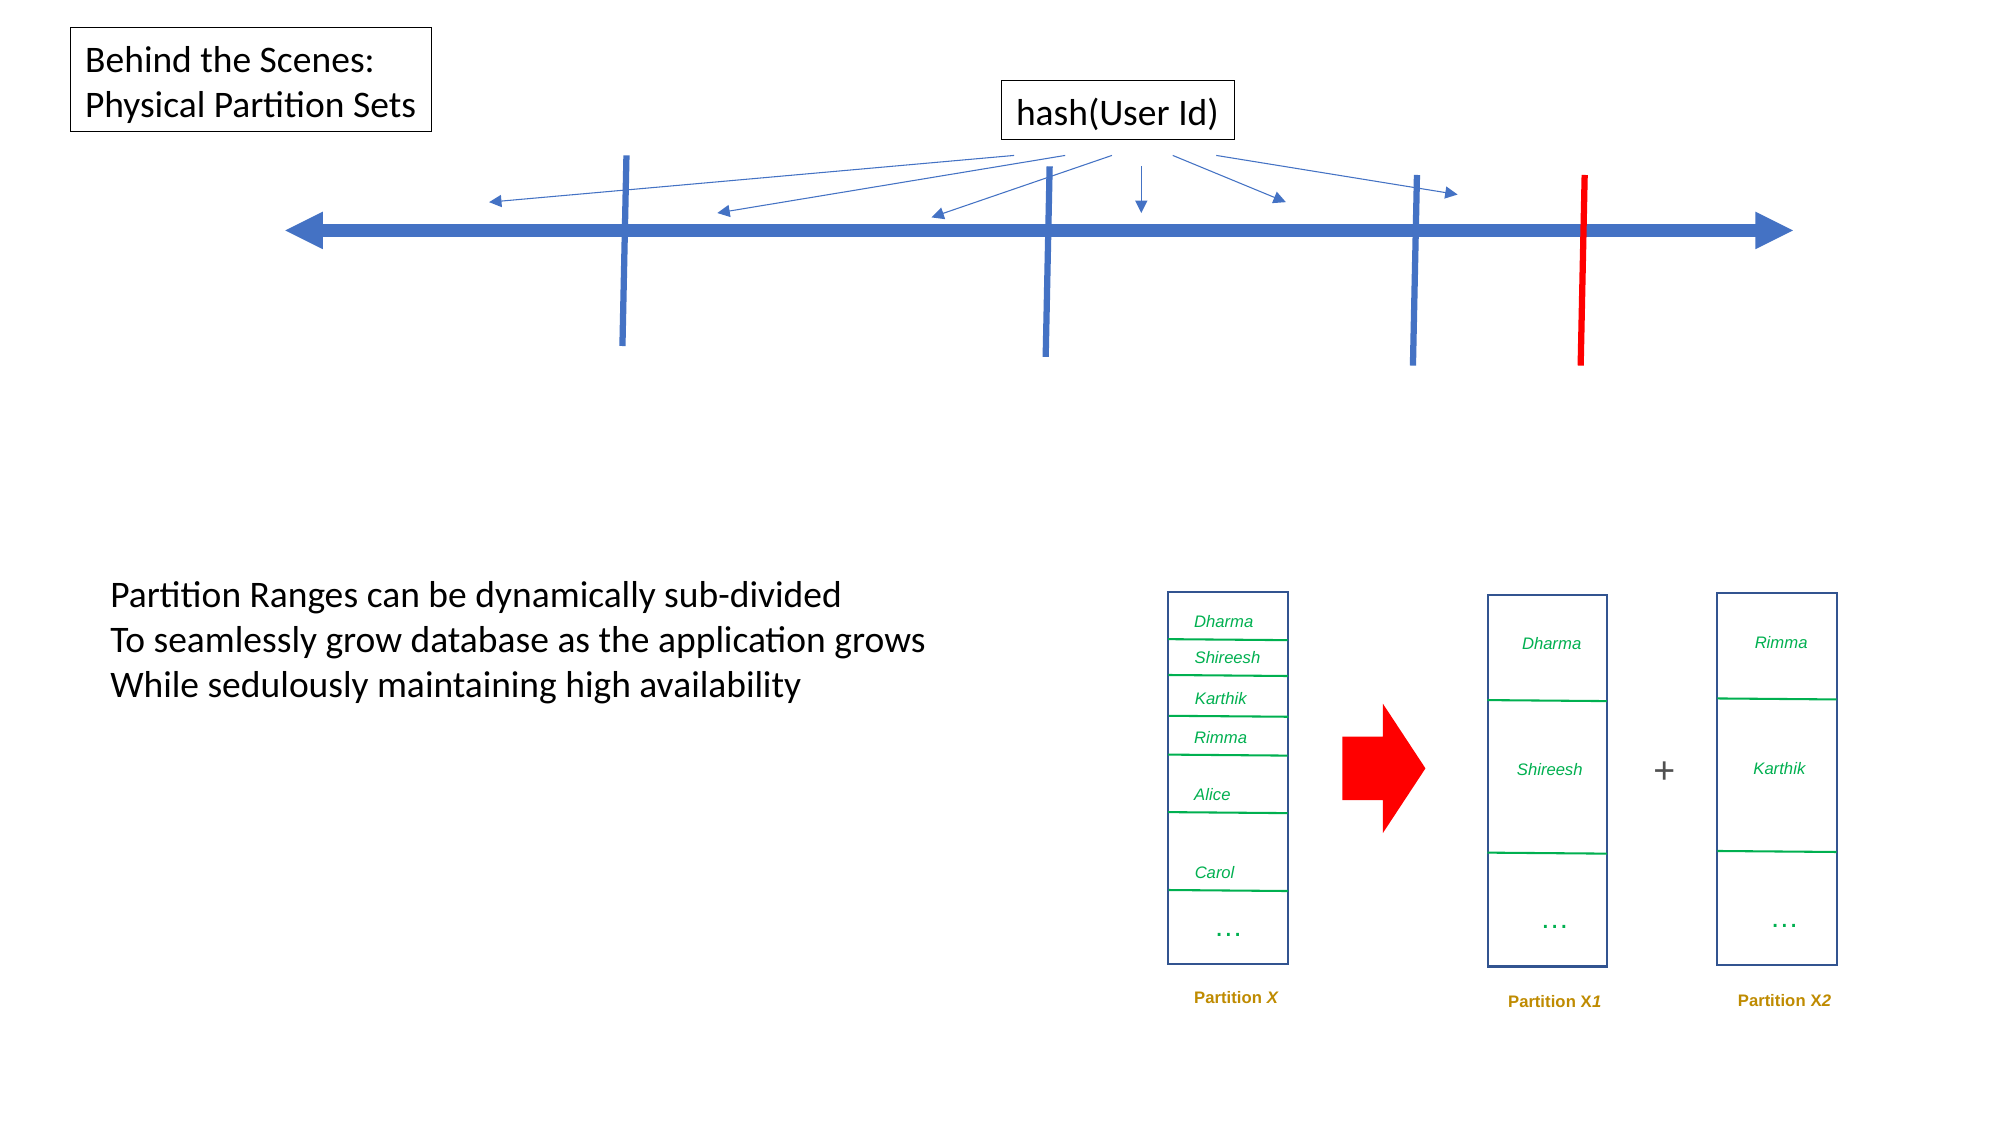

Behind the Scenes:
Physical Partition Sets
hash(User Id)
Partition Ranges can be dynamically sub-divided
To seamlessly grow database as the application grows
While sedulously maintaining high availability

Dharma
Shireesh
Karthik
Rimma
Alice
Carol
…
Partition X

Rimma
Karthik
…
Partition X2

Dharma
Shireesh
…
Partition X1
+